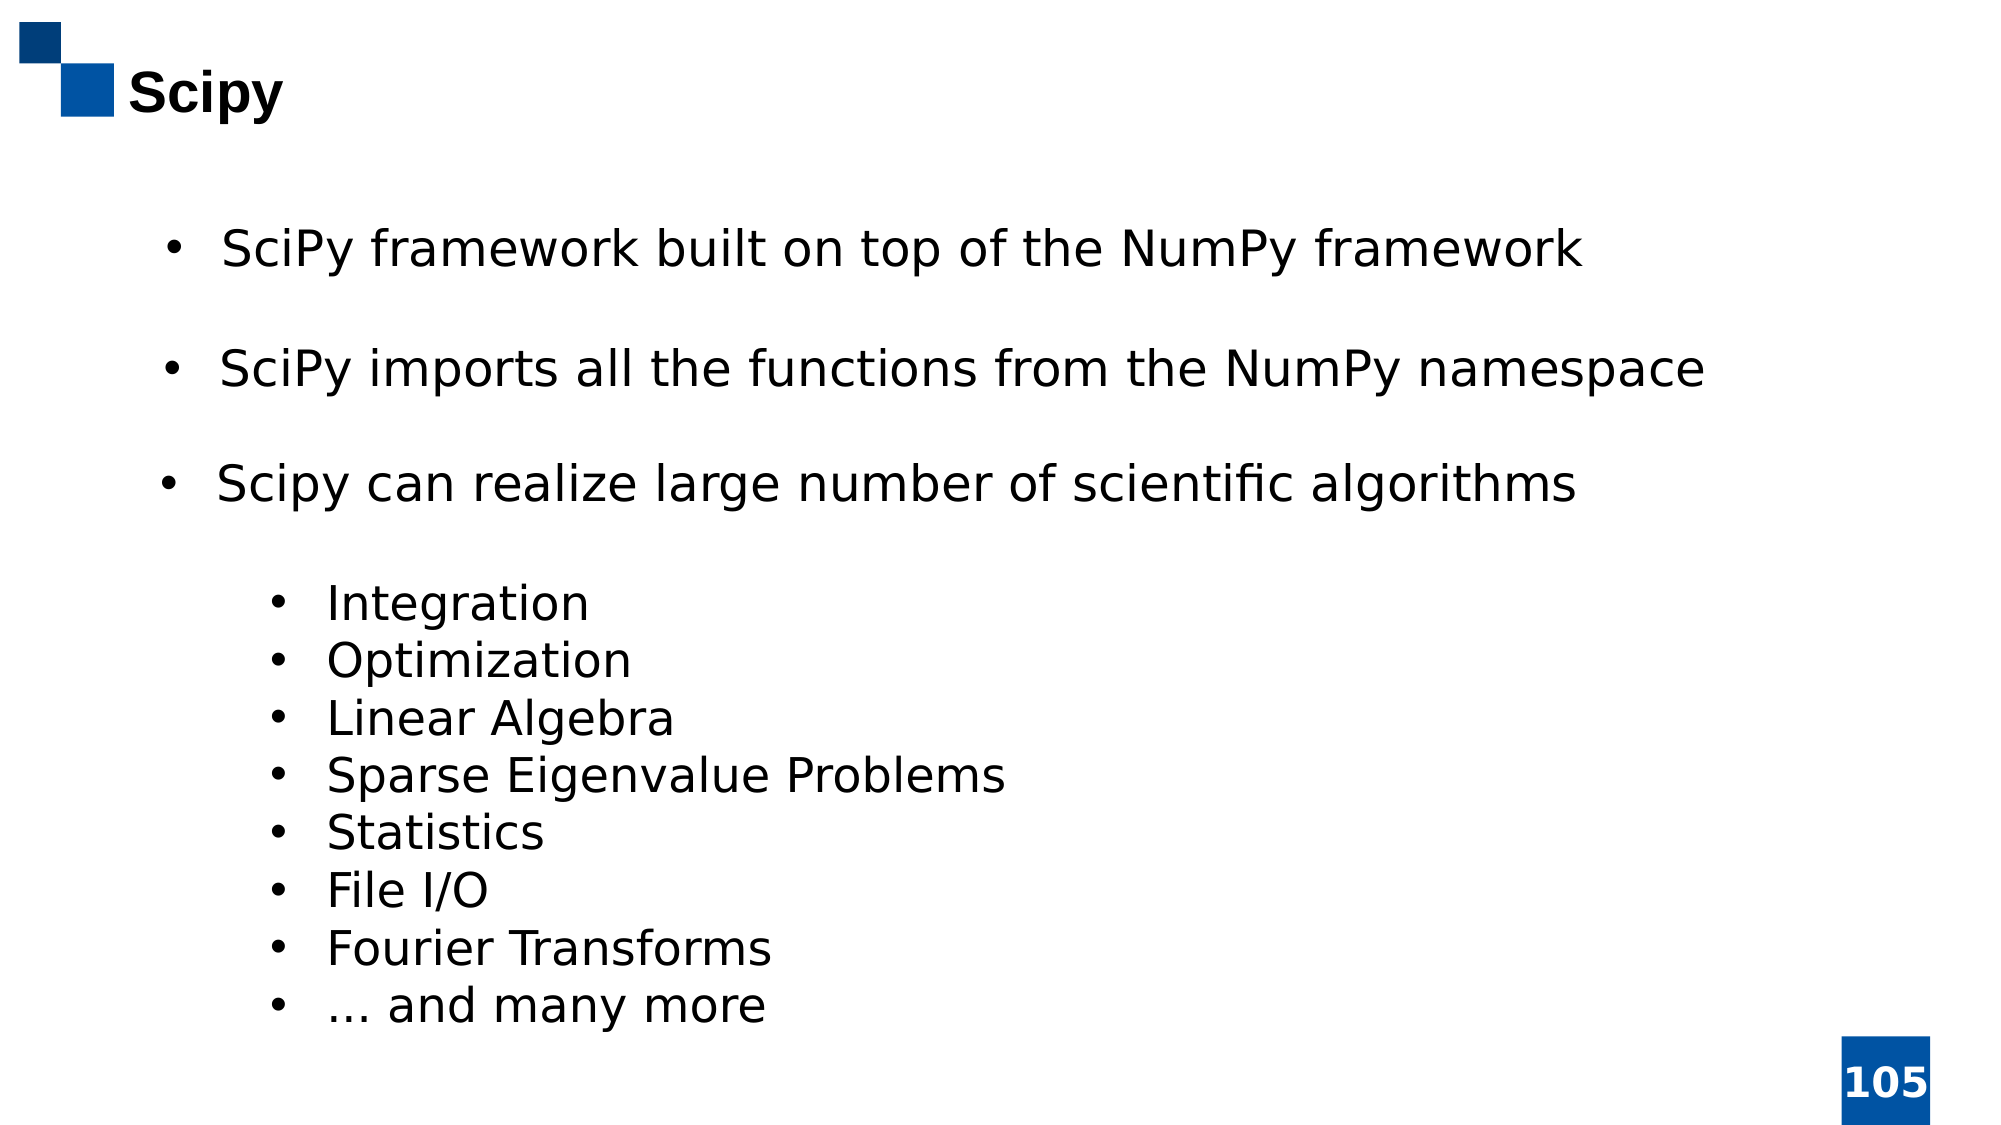

Scipy
SciPy framework built on top of the NumPy framework
SciPy imports all the functions from the NumPy namespace
Scipy can realize large number of scientific algorithms
Integration
Optimization
Linear Algebra
Sparse Eigenvalue Problems
Statistics
File I/O
Fourier Transforms
... and many more
105